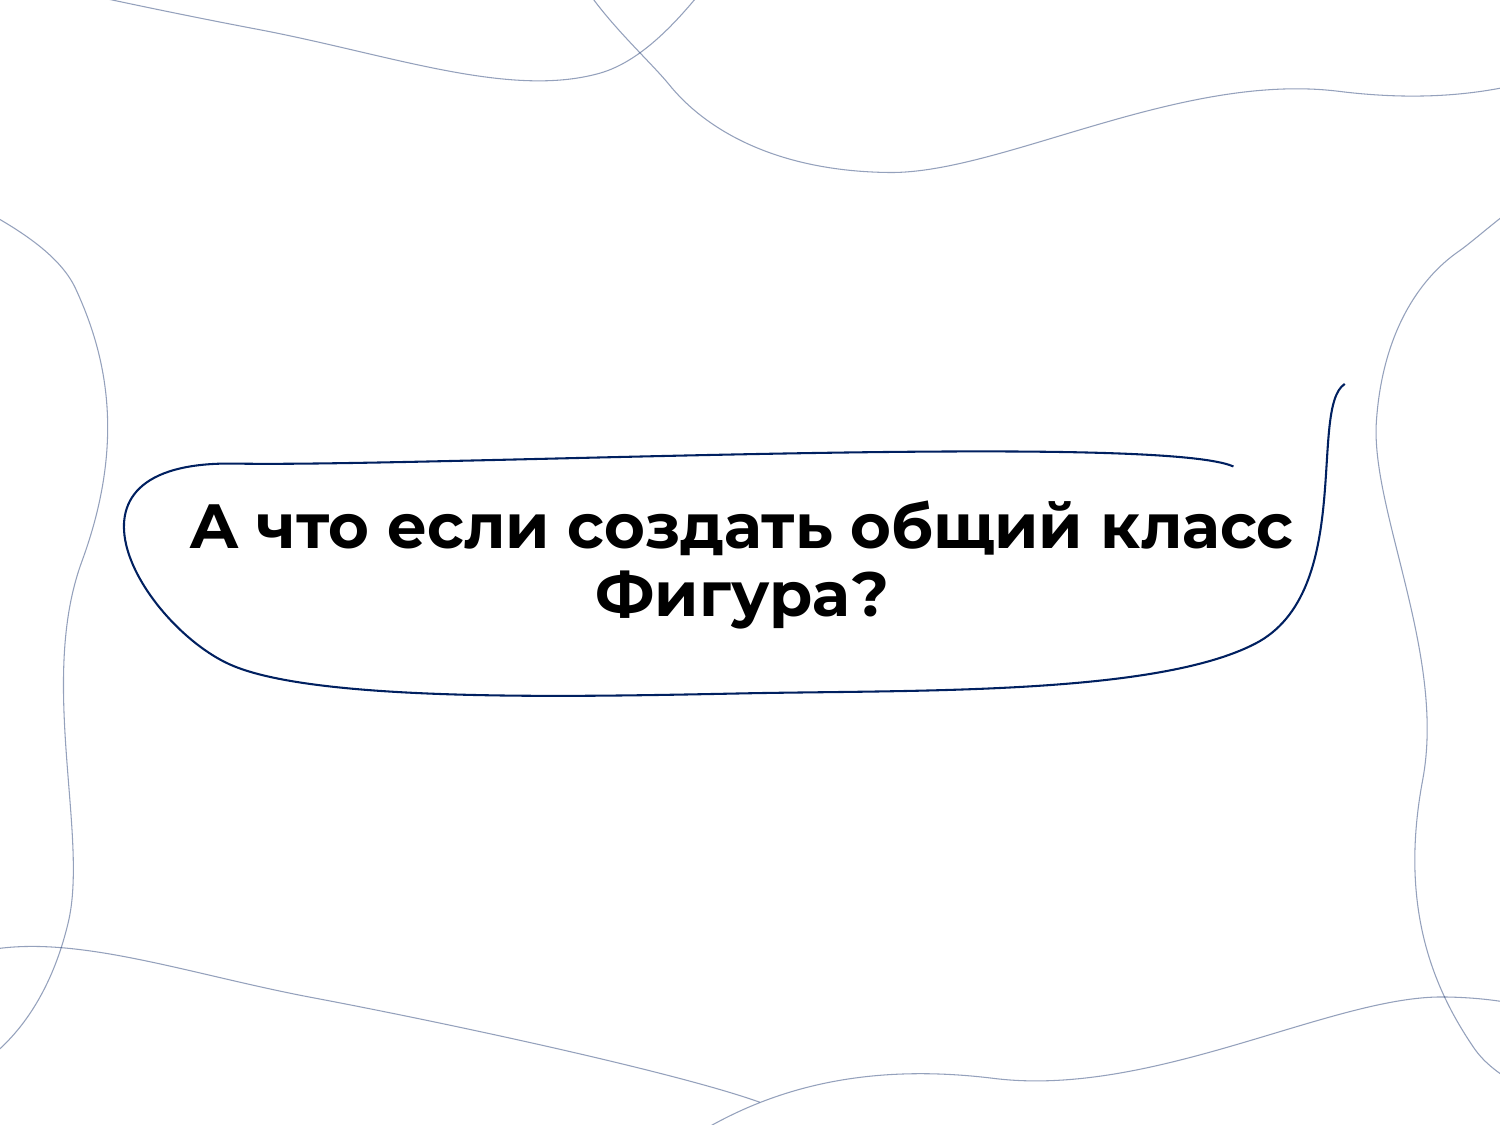

# А что если создать общий класс Фигура?